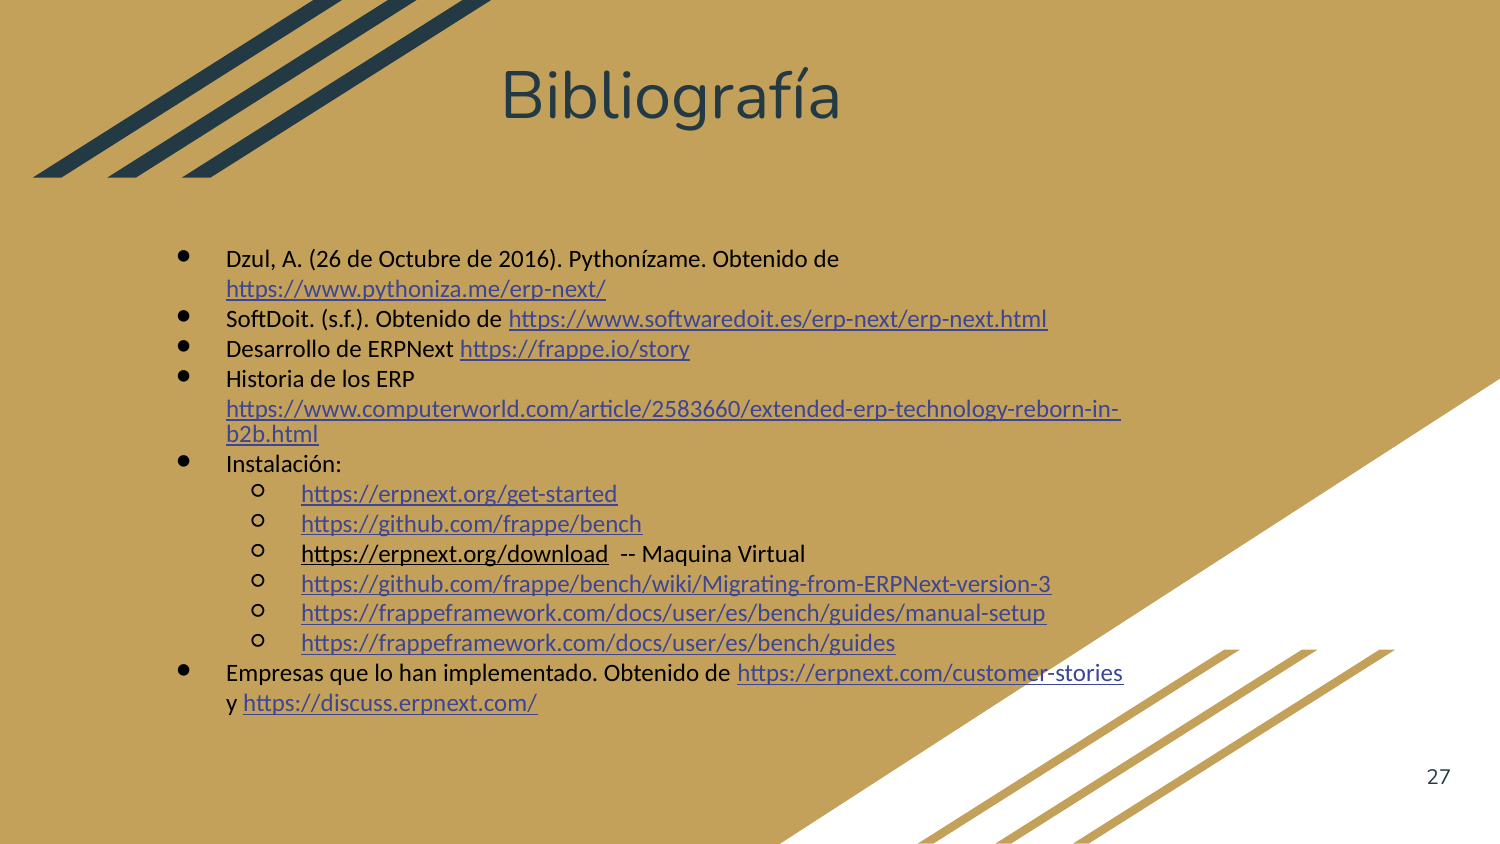

# Bibliografía
Dzul, A. (26 de Octubre de 2016). Pythonízame. Obtenido de https://www.pythoniza.me/erp-next/
SoftDoit. (s.f.). Obtenido de https://www.softwaredoit.es/erp-next/erp-next.html
Desarrollo de ERPNext https://frappe.io/story
Historia de los ERP https://www.computerworld.com/article/2583660/extended-erp-technology-reborn-in-b2b.html
Instalación:
https://erpnext.org/get-started
https://github.com/frappe/bench
https://erpnext.org/download  -- Maquina Virtual
https://github.com/frappe/bench/wiki/Migrating-from-ERPNext-version-3
https://frappeframework.com/docs/user/es/bench/guides/manual-setup
https://frappeframework.com/docs/user/es/bench/guides
Empresas que lo han implementado. Obtenido de https://erpnext.com/customer-stories y https://discuss.erpnext.com/

27